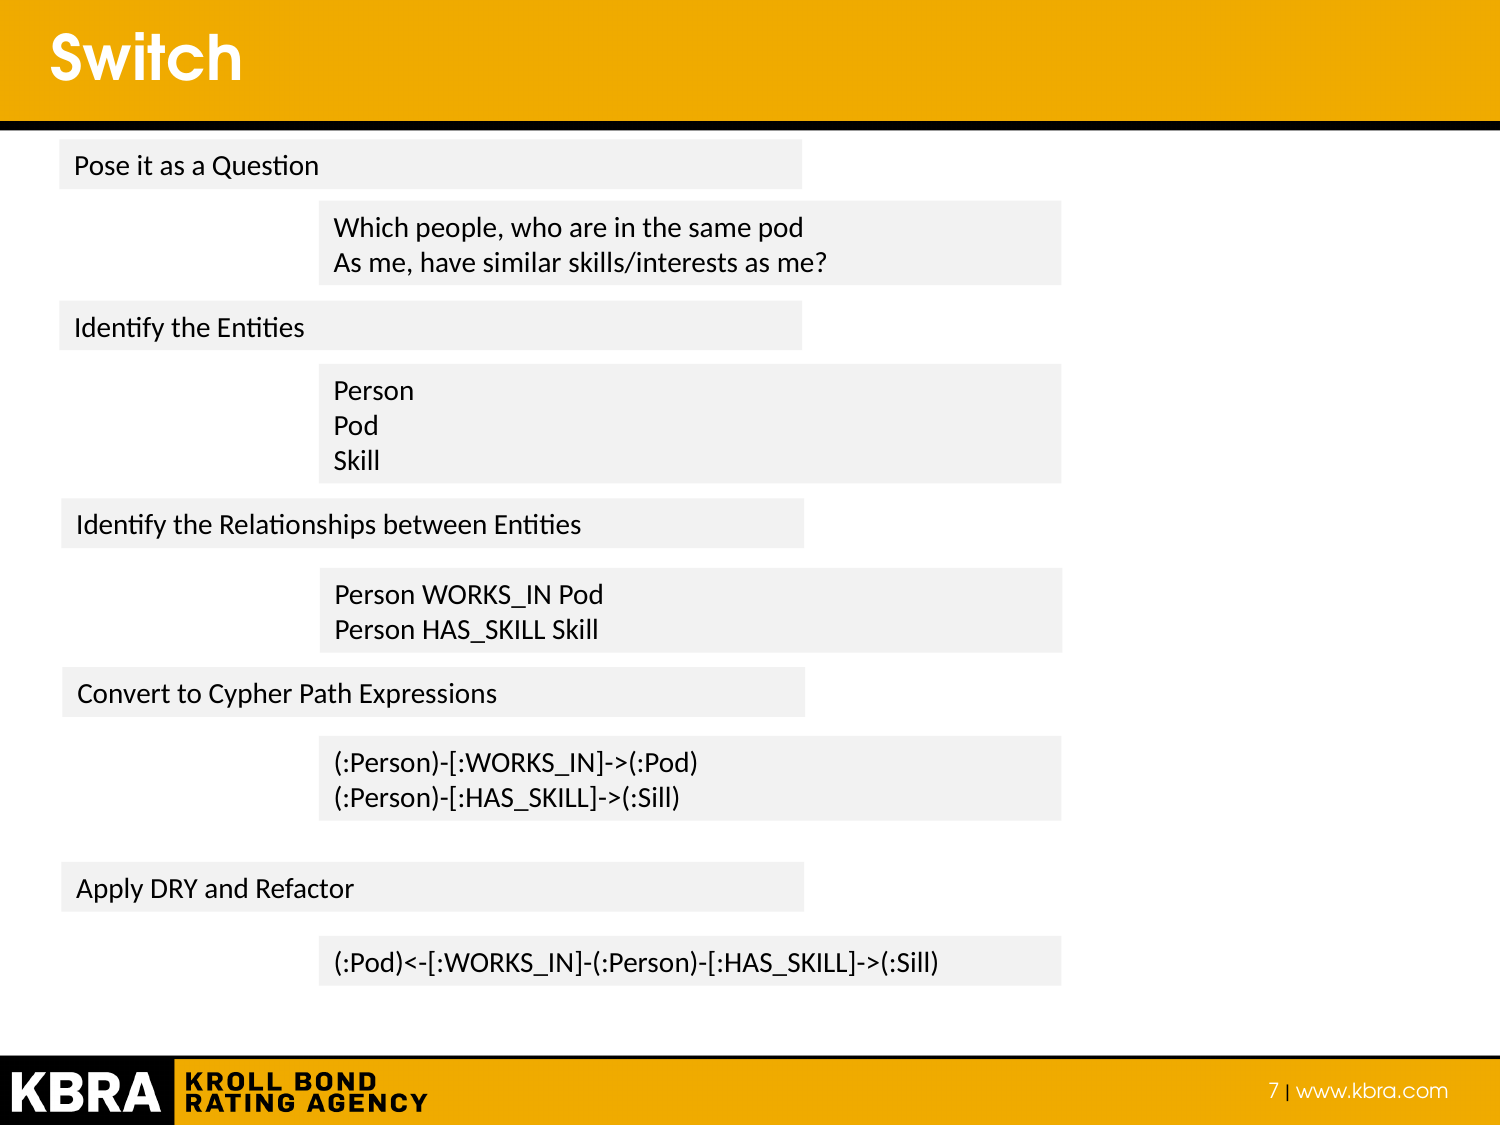

# Switch
Pose it as a Question
Which people, who are in the same pod
As me, have similar skills/interests as me?

Identify the Entities
Person
Pod
Skill
Identify the Relationships between Entities
Person WORKS_IN Pod
Person HAS_SKILL Skill
Convert to Cypher Path Expressions
(:Person)-[:WORKS_IN]->(:Pod)
(:Person)-[:HAS_SKILL]->(:Sill)
Apply DRY and Refactor
(:Pod)<-[:WORKS_IN]-(:Person)-[:HAS_SKILL]->(:Sill)